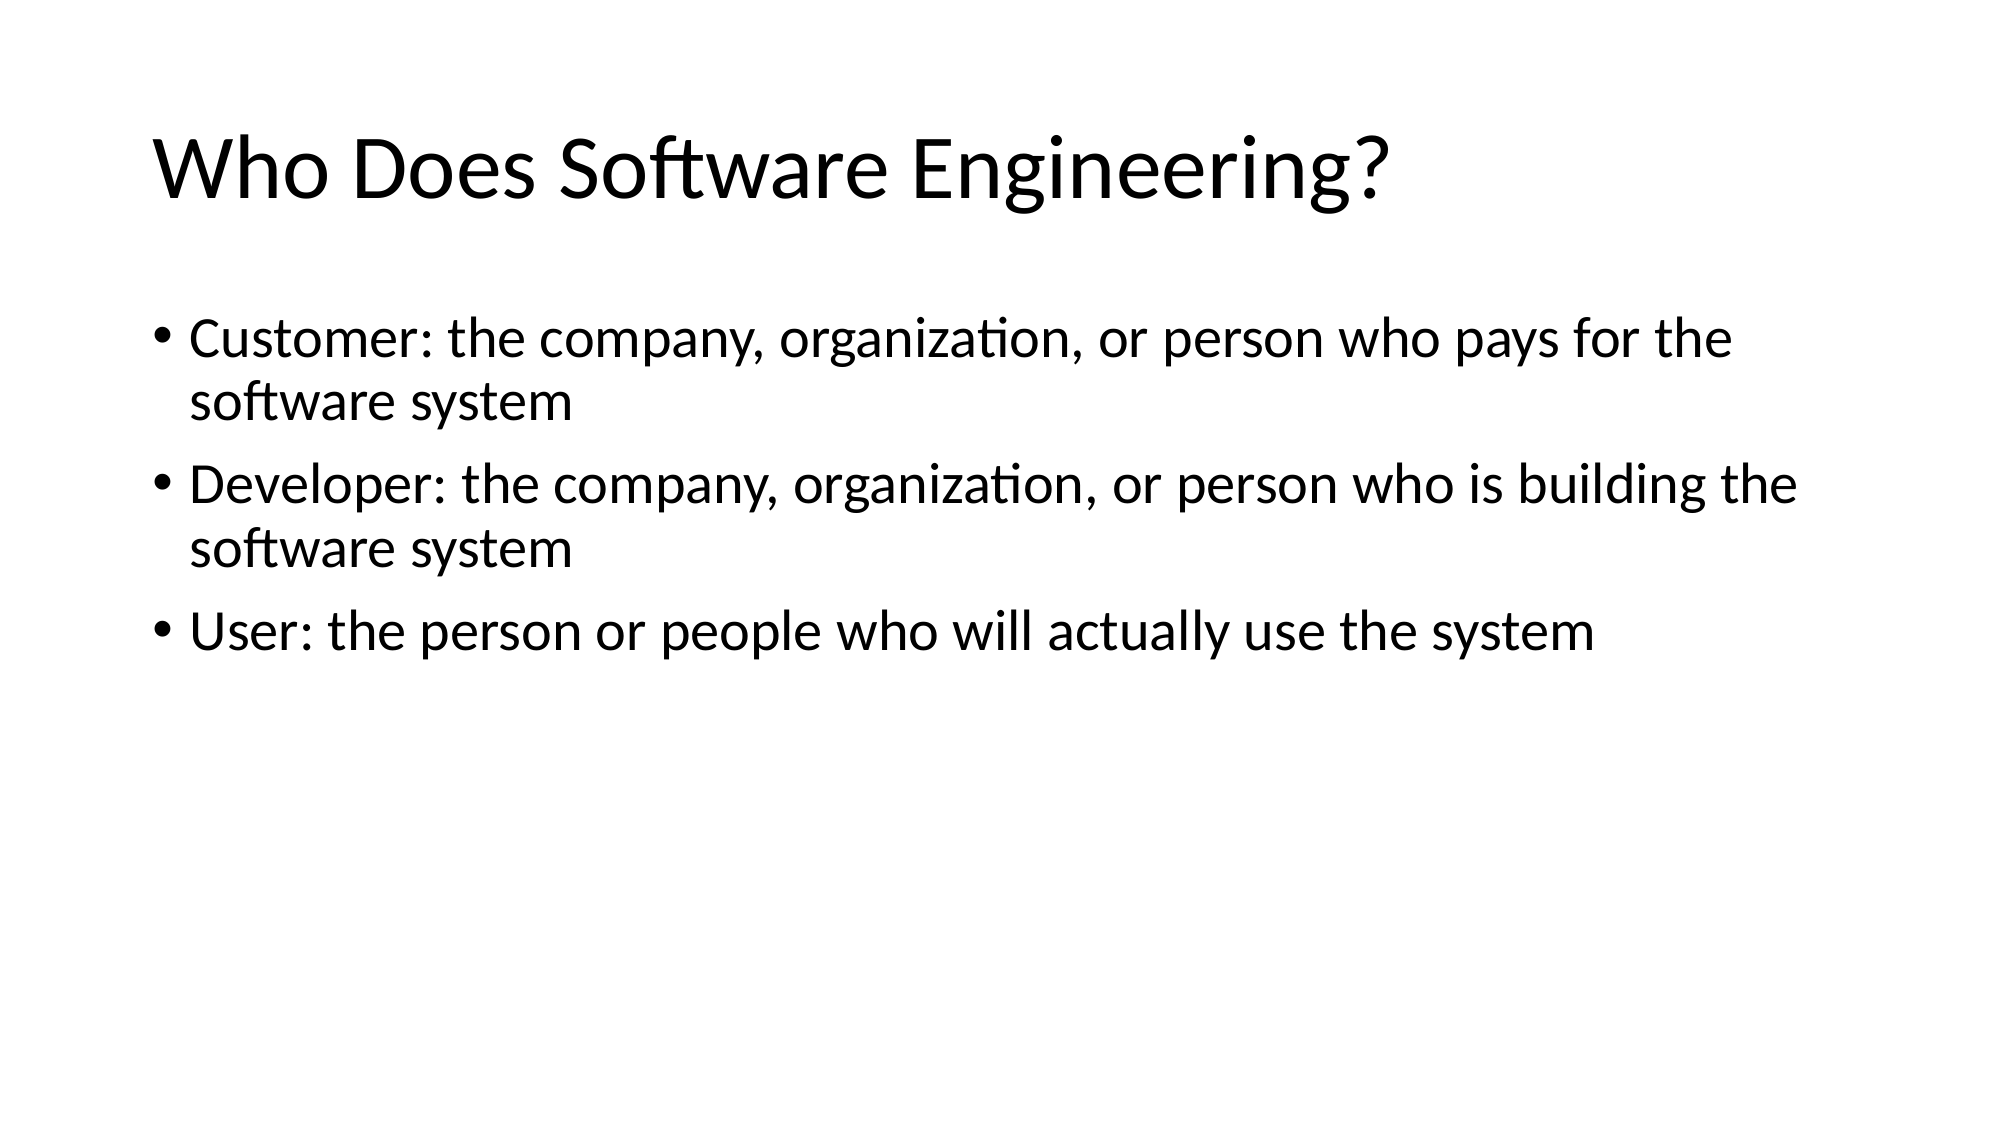

# Who Does Software Engineering?
Customer: the company, organization, or person who pays for the software system
Developer: the company, organization, or person who is building the software system
User: the person or people who will actually use the system